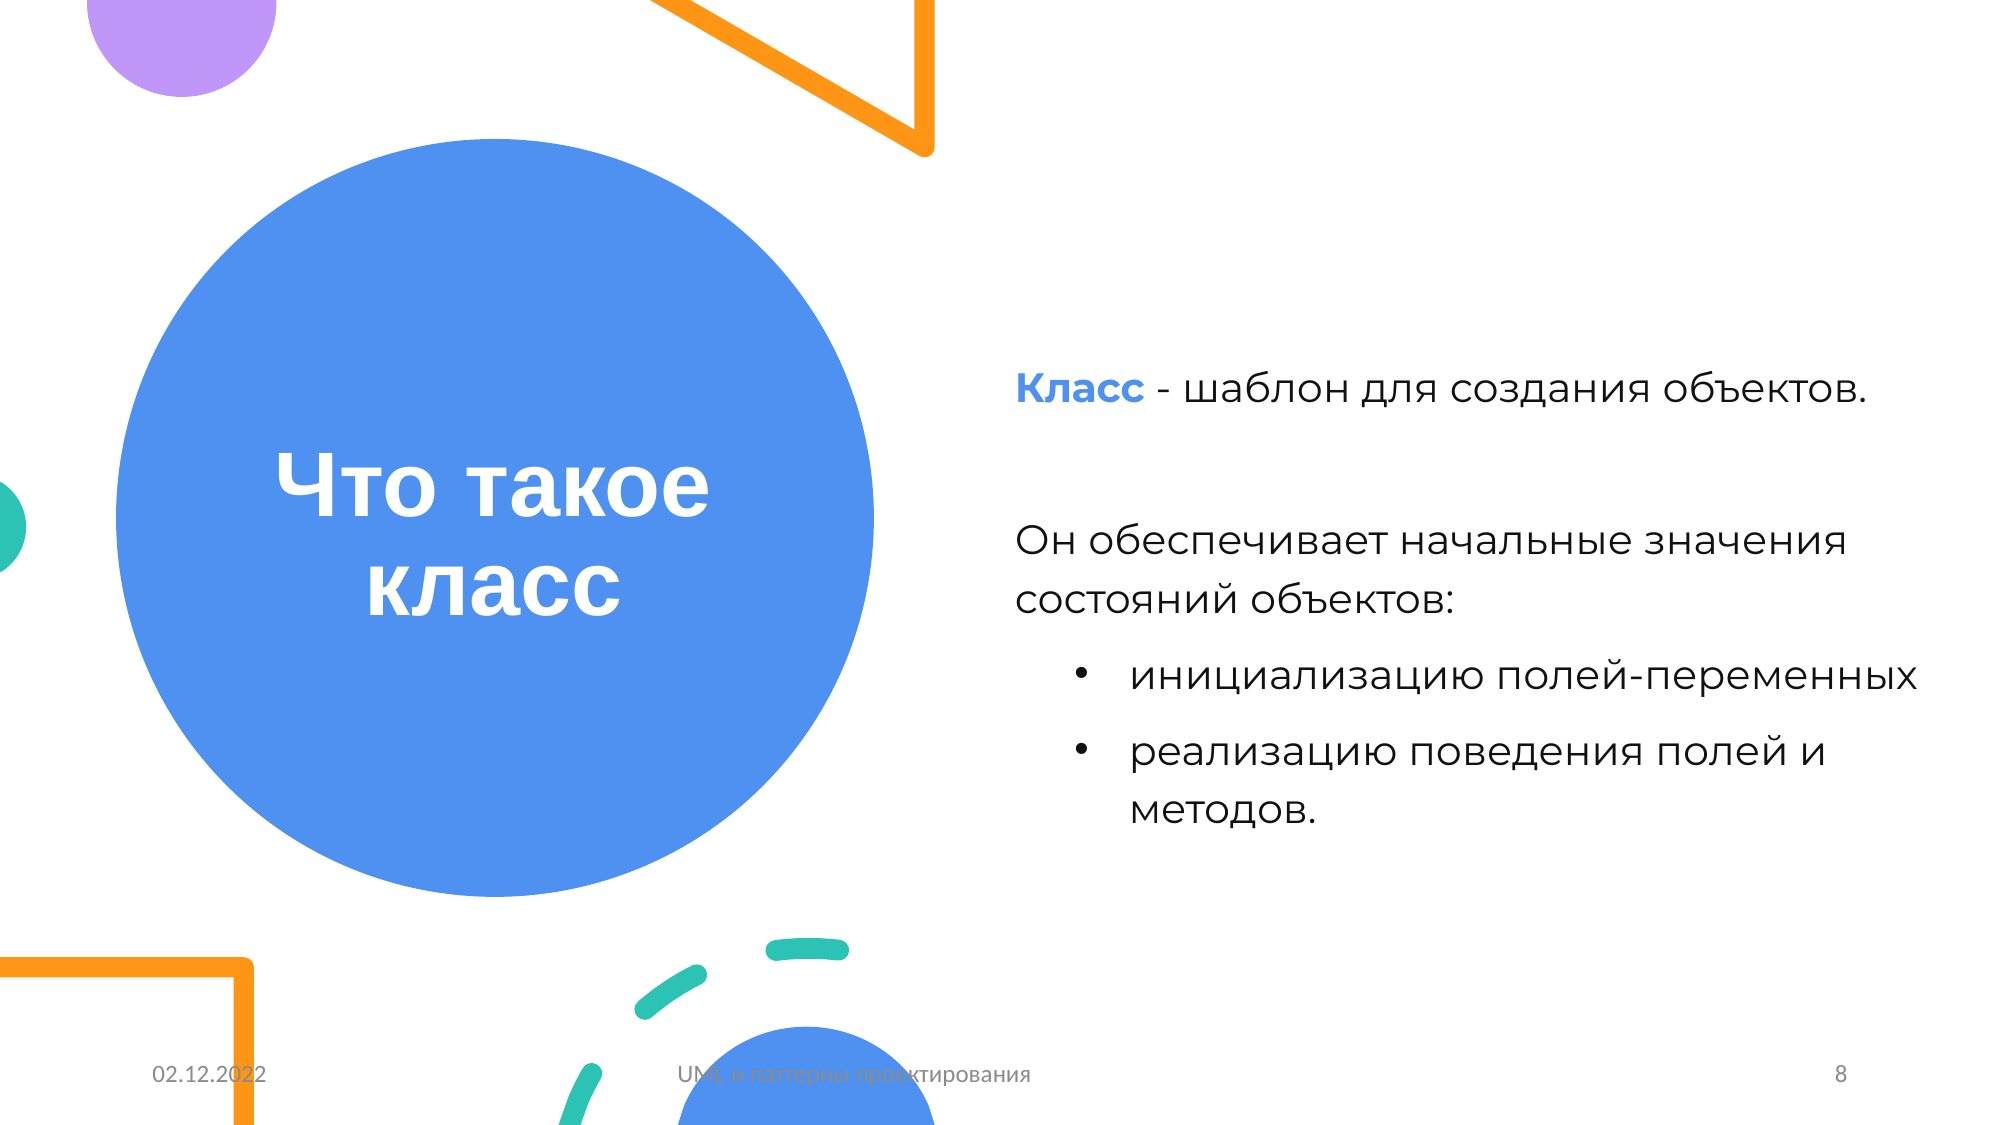

# Что такое класс
Класс - шаблон для создания объектов.

Он обеспечивает начальные значения состояний объектов:
инициализацию полей-переменных
реализацию поведения полей и методов.
02.12.2022
UML и паттерны проектирования
8